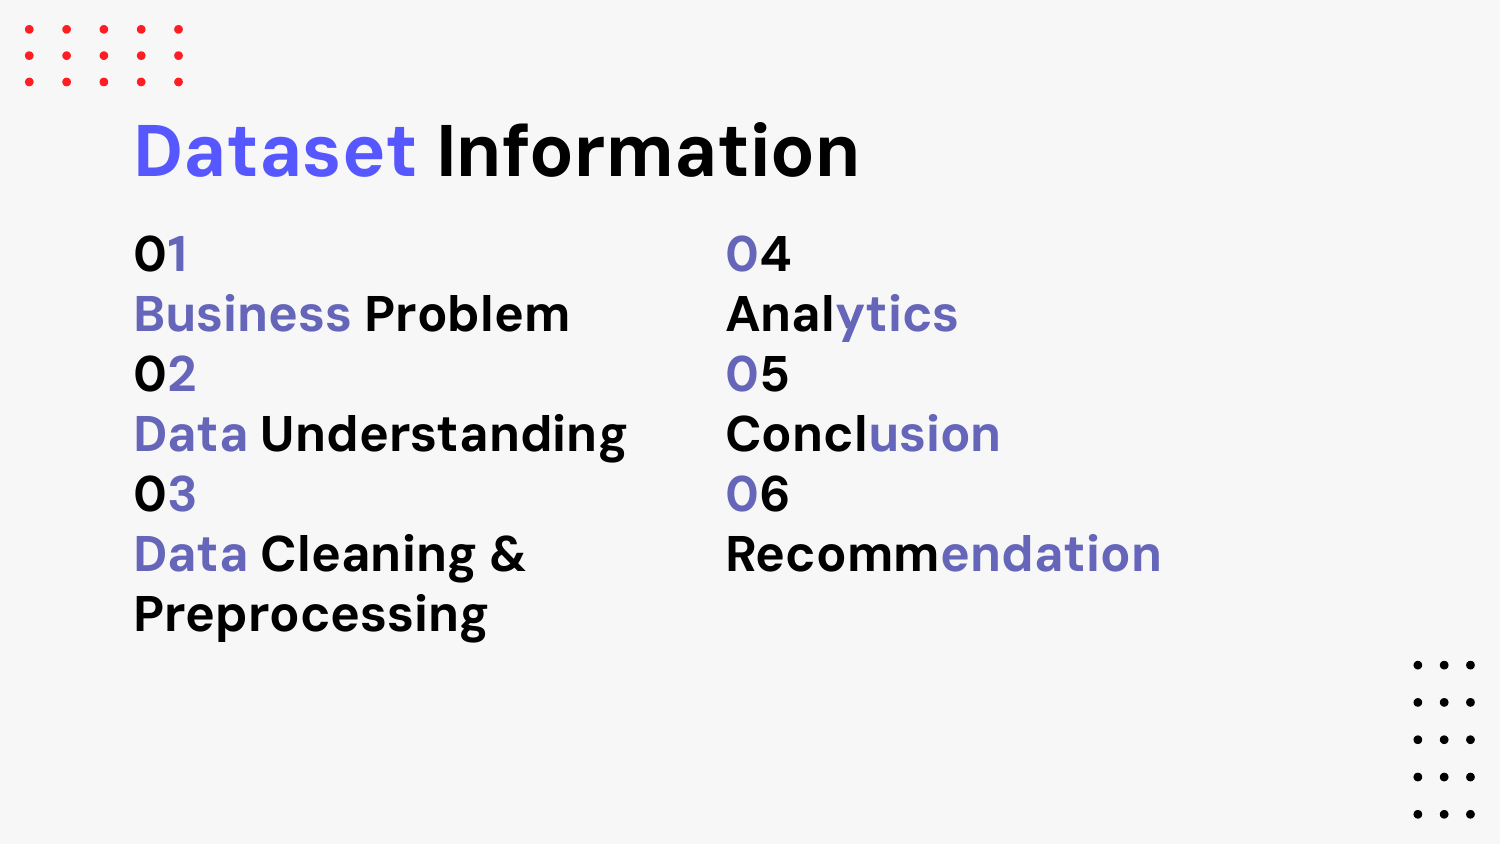

# Dataset Information
01
Business Problem
02
Data Understanding
03
Data Cleaning & Preprocessing

04
Analytics
05
Conclusion
06
Recommendation